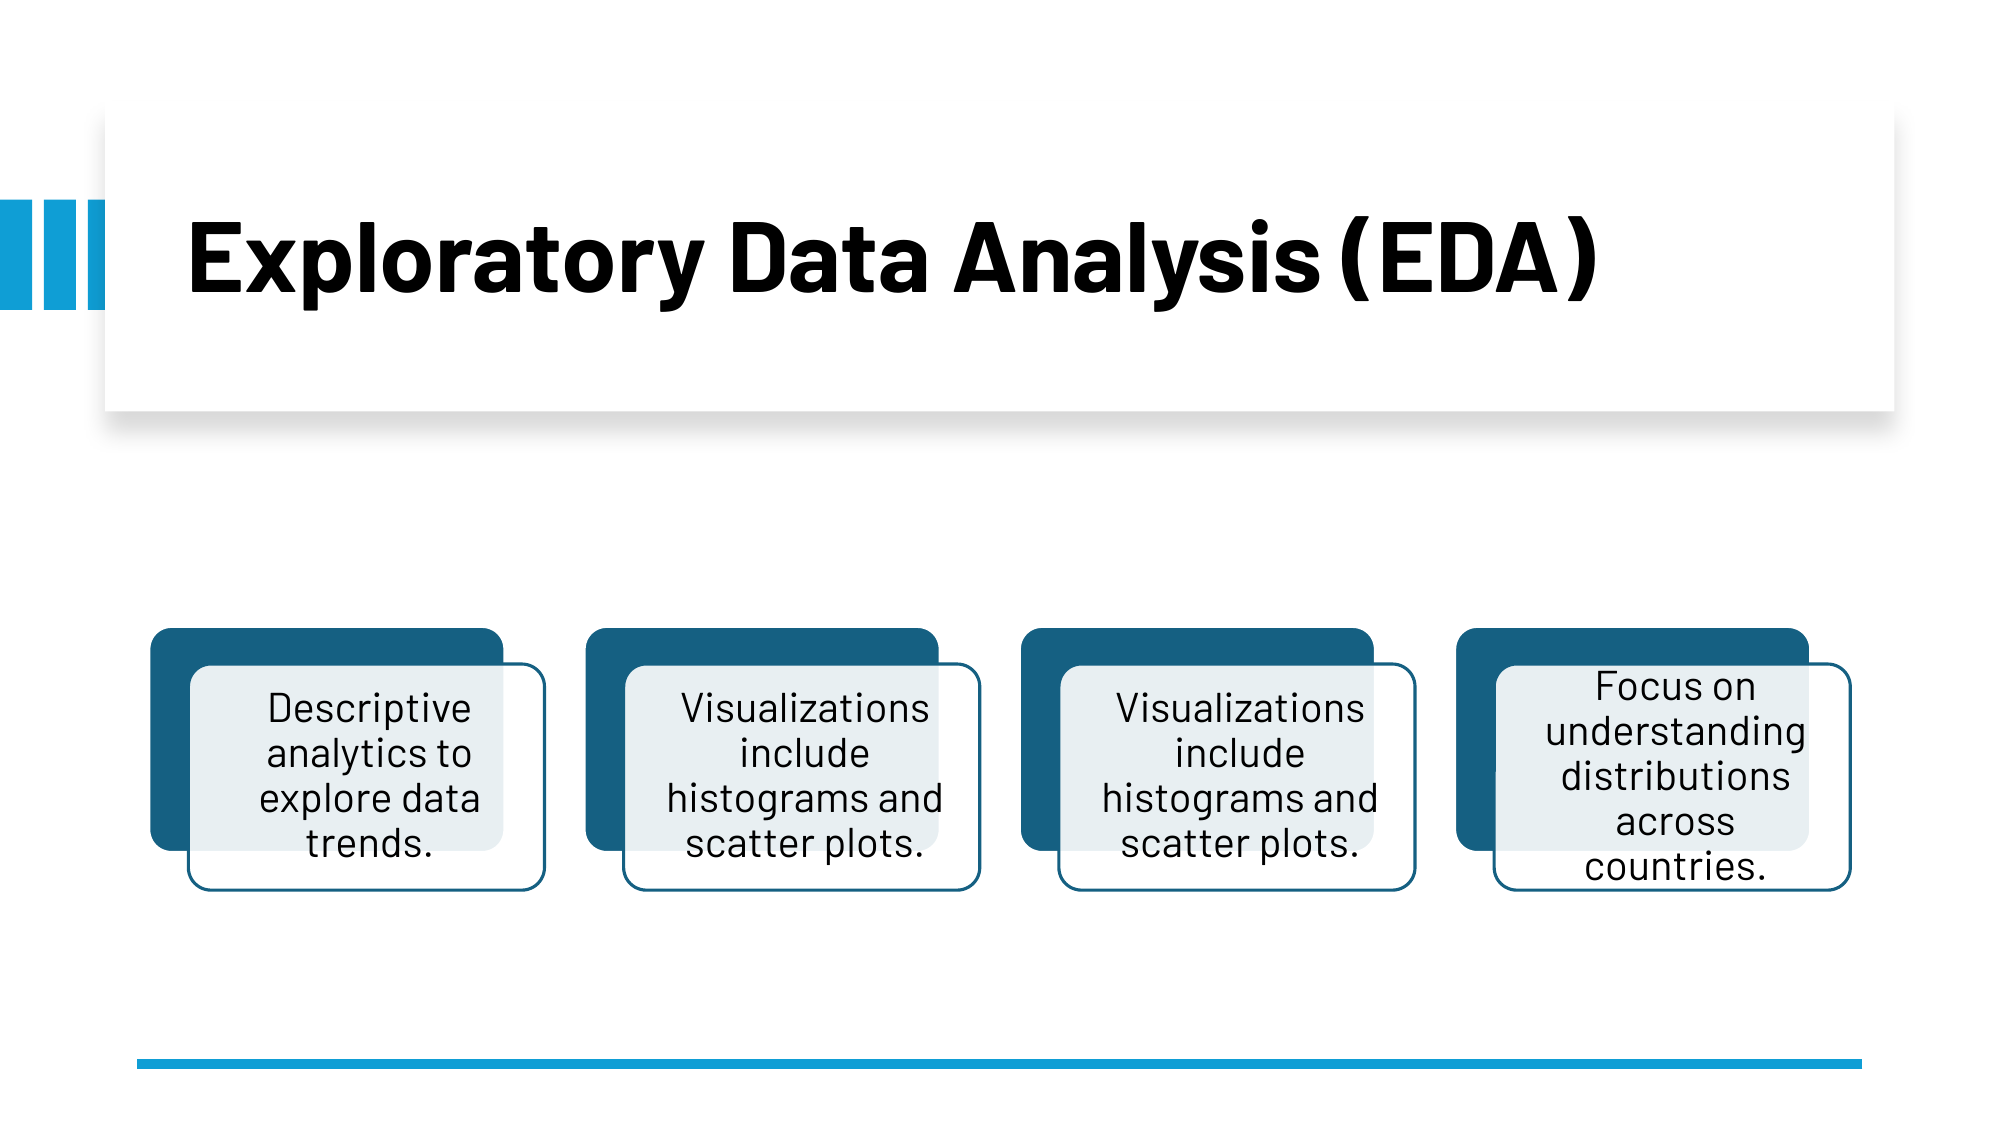

# Exploratory Data Analysis (EDA)

Descriptive analytics to explore data trends.
Visualizations include histograms and scatter plots.
Visualizations include histograms and scatter plots.
Focus on understanding distributions across countries.